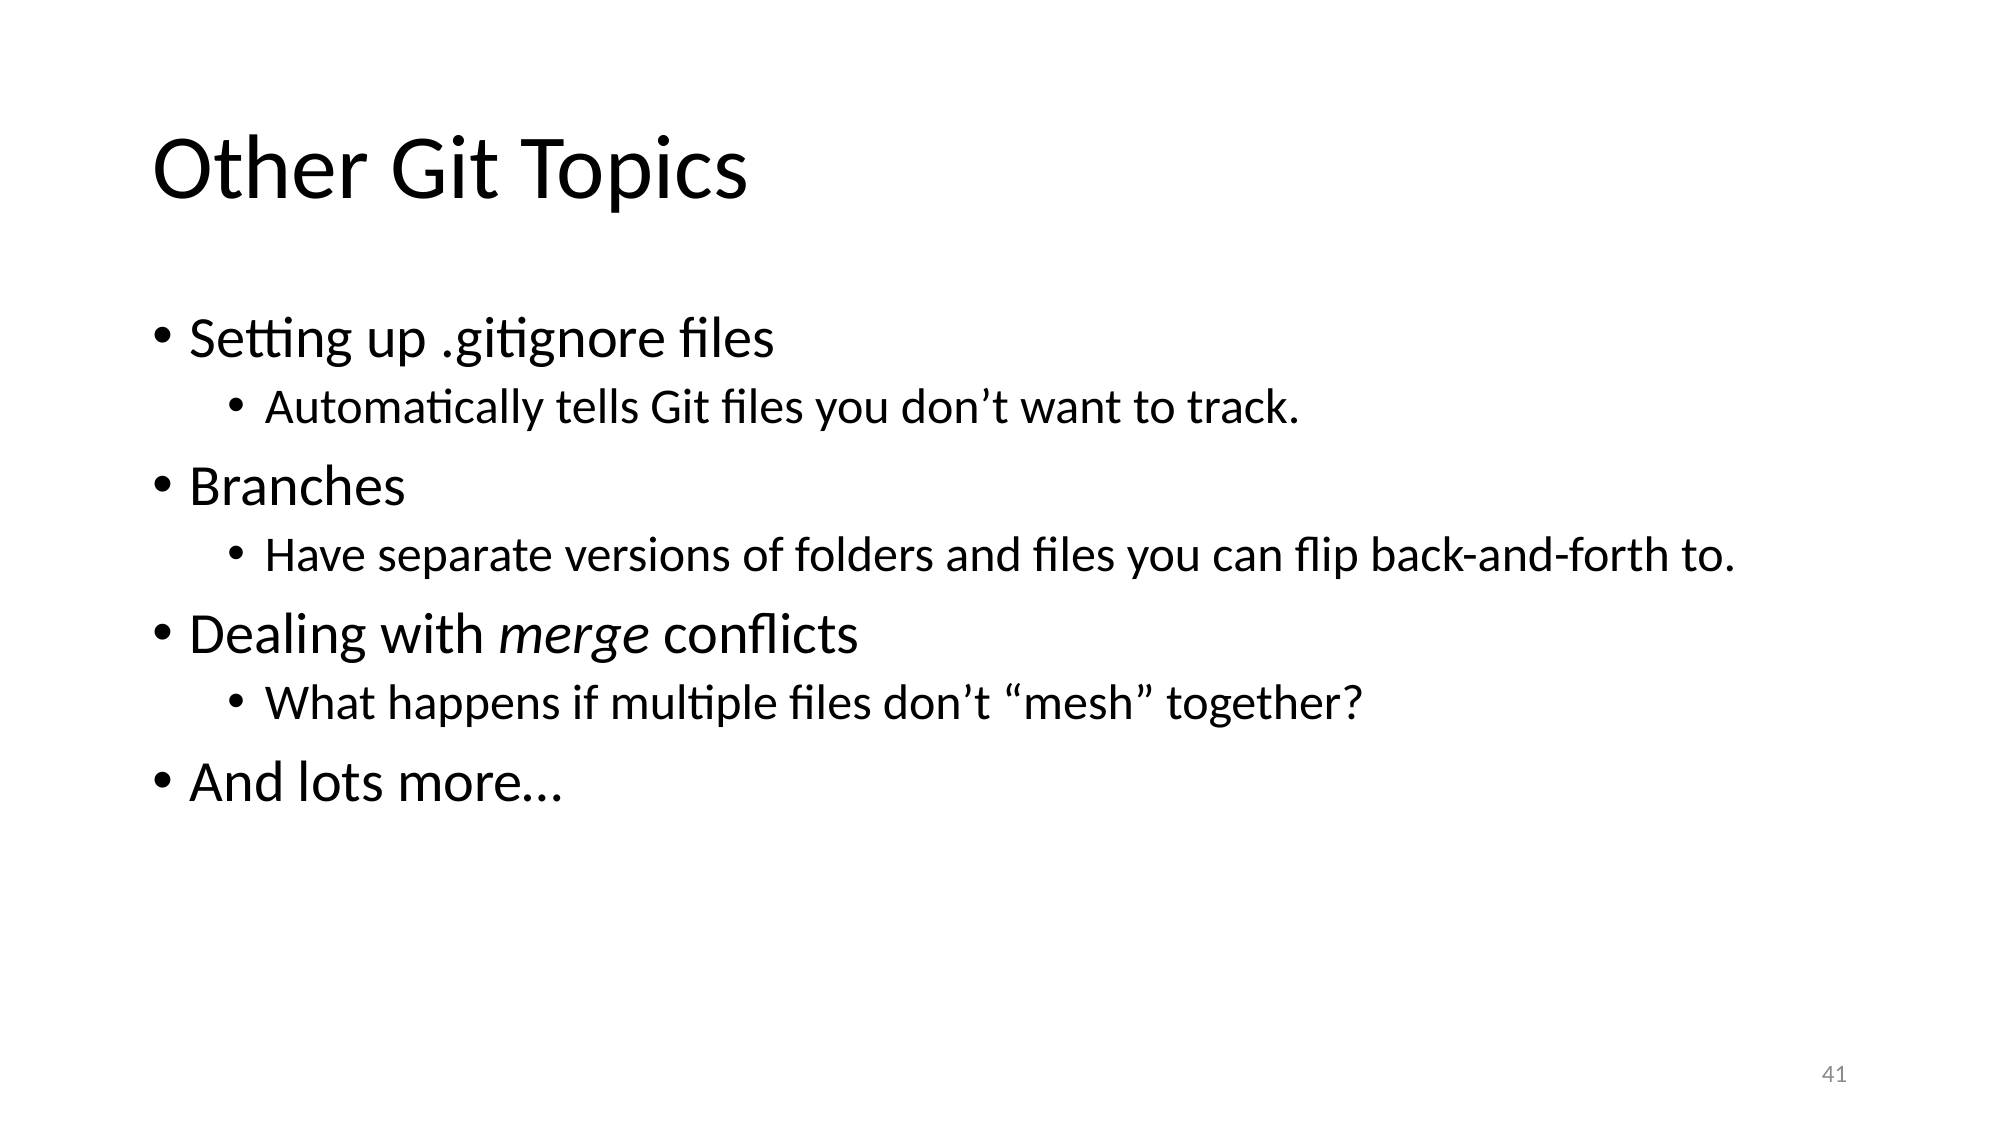

# Other Git Topics
Setting up .gitignore files
Automatically tells Git files you don’t want to track.
Branches
Have separate versions of folders and files you can flip back-and-forth to.
Dealing with merge conflicts
What happens if multiple files don’t “mesh” together?
And lots more…
41